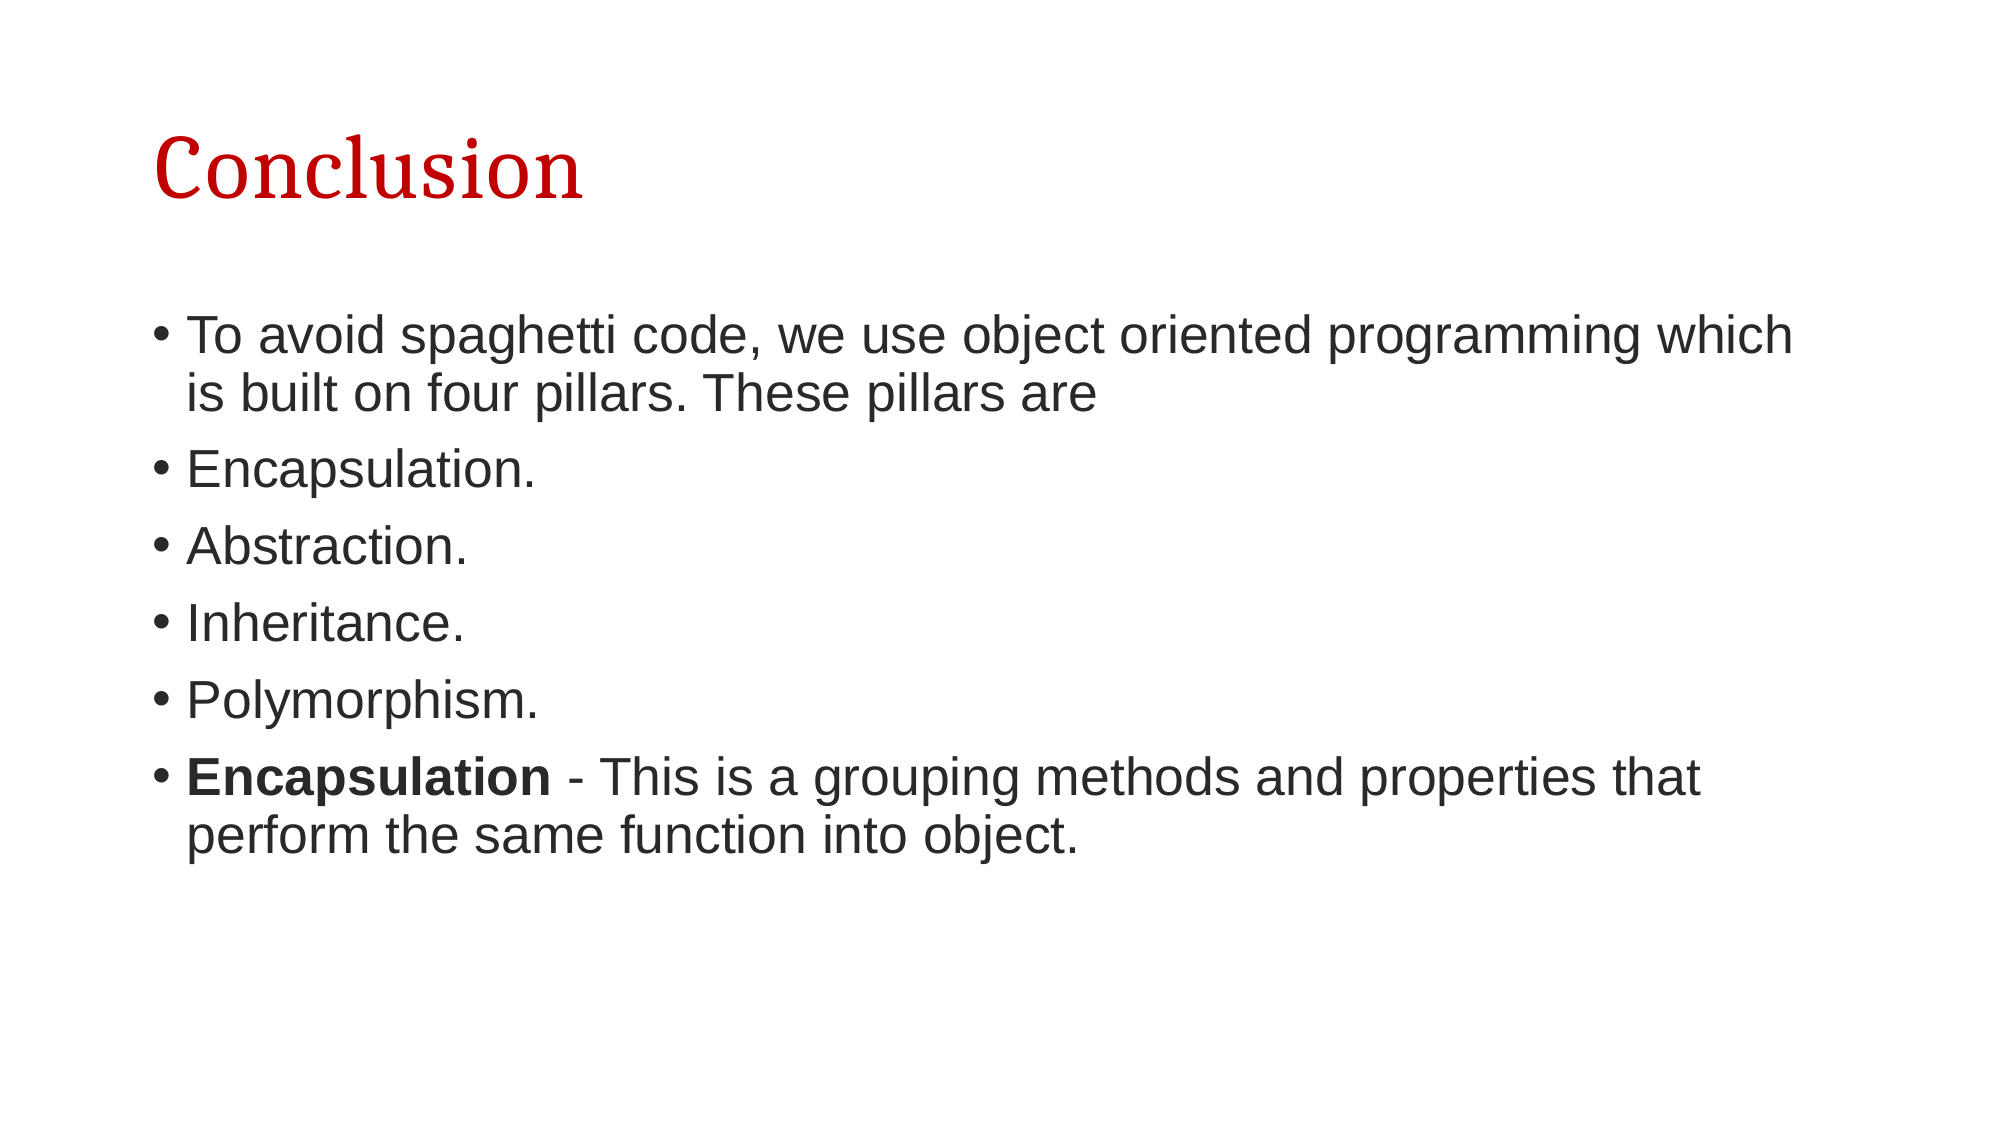

# Conclusion
To avoid spaghetti code, we use object oriented programming which is built on four pillars. These pillars are
Encapsulation.
Abstraction.
Inheritance.
Polymorphism.
Encapsulation - This is a grouping methods and properties that perform the same function into object.